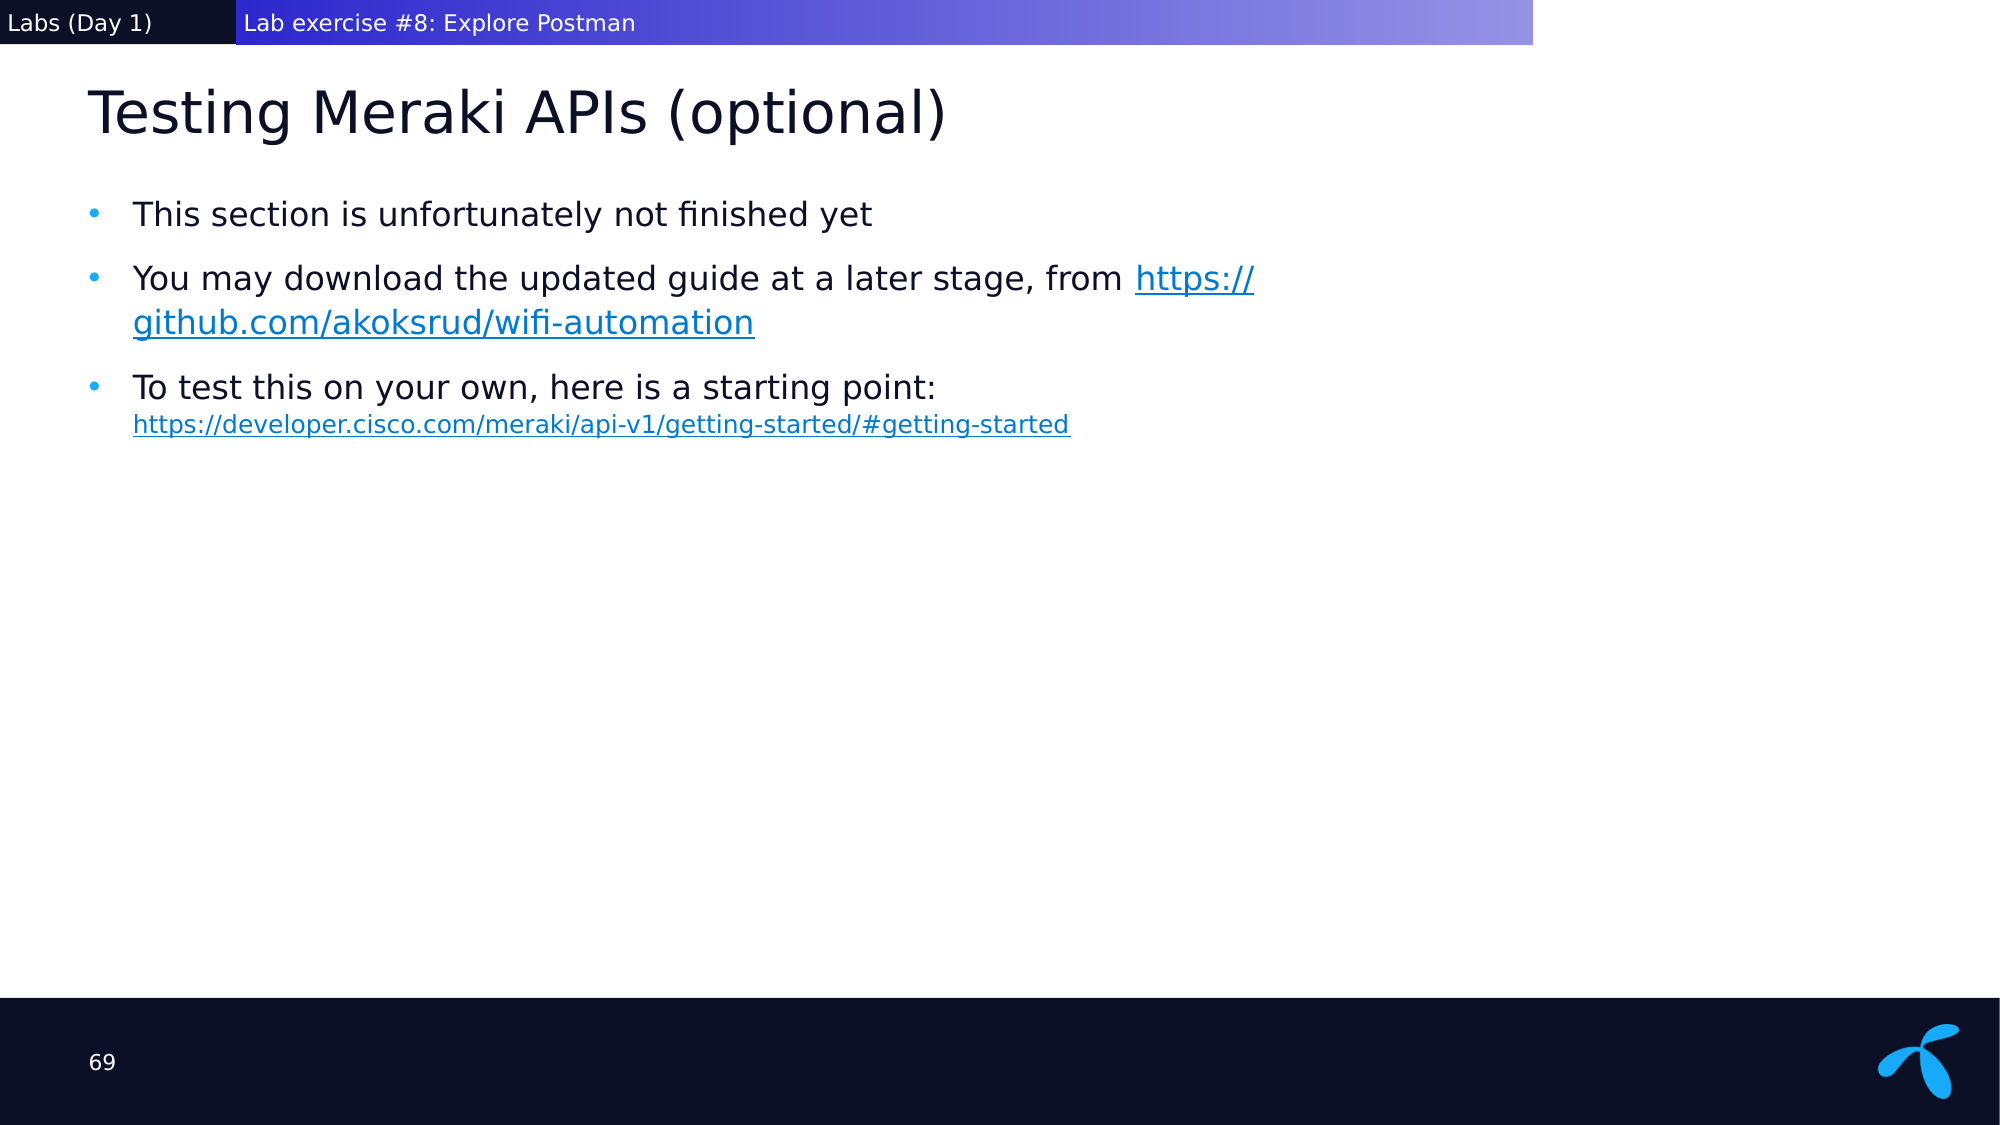

Labs (Day 1)
 Lab exercise #8: Explore Postman
# Testing Meraki APIs (optional)
This section is unfortunately not finished yet
You may download the updated guide at a later stage, from https://github.com/akoksrud/wifi-automation
To test this on your own, here is a starting point: https://developer.cisco.com/meraki/api-v1/getting-started/#getting-started

69